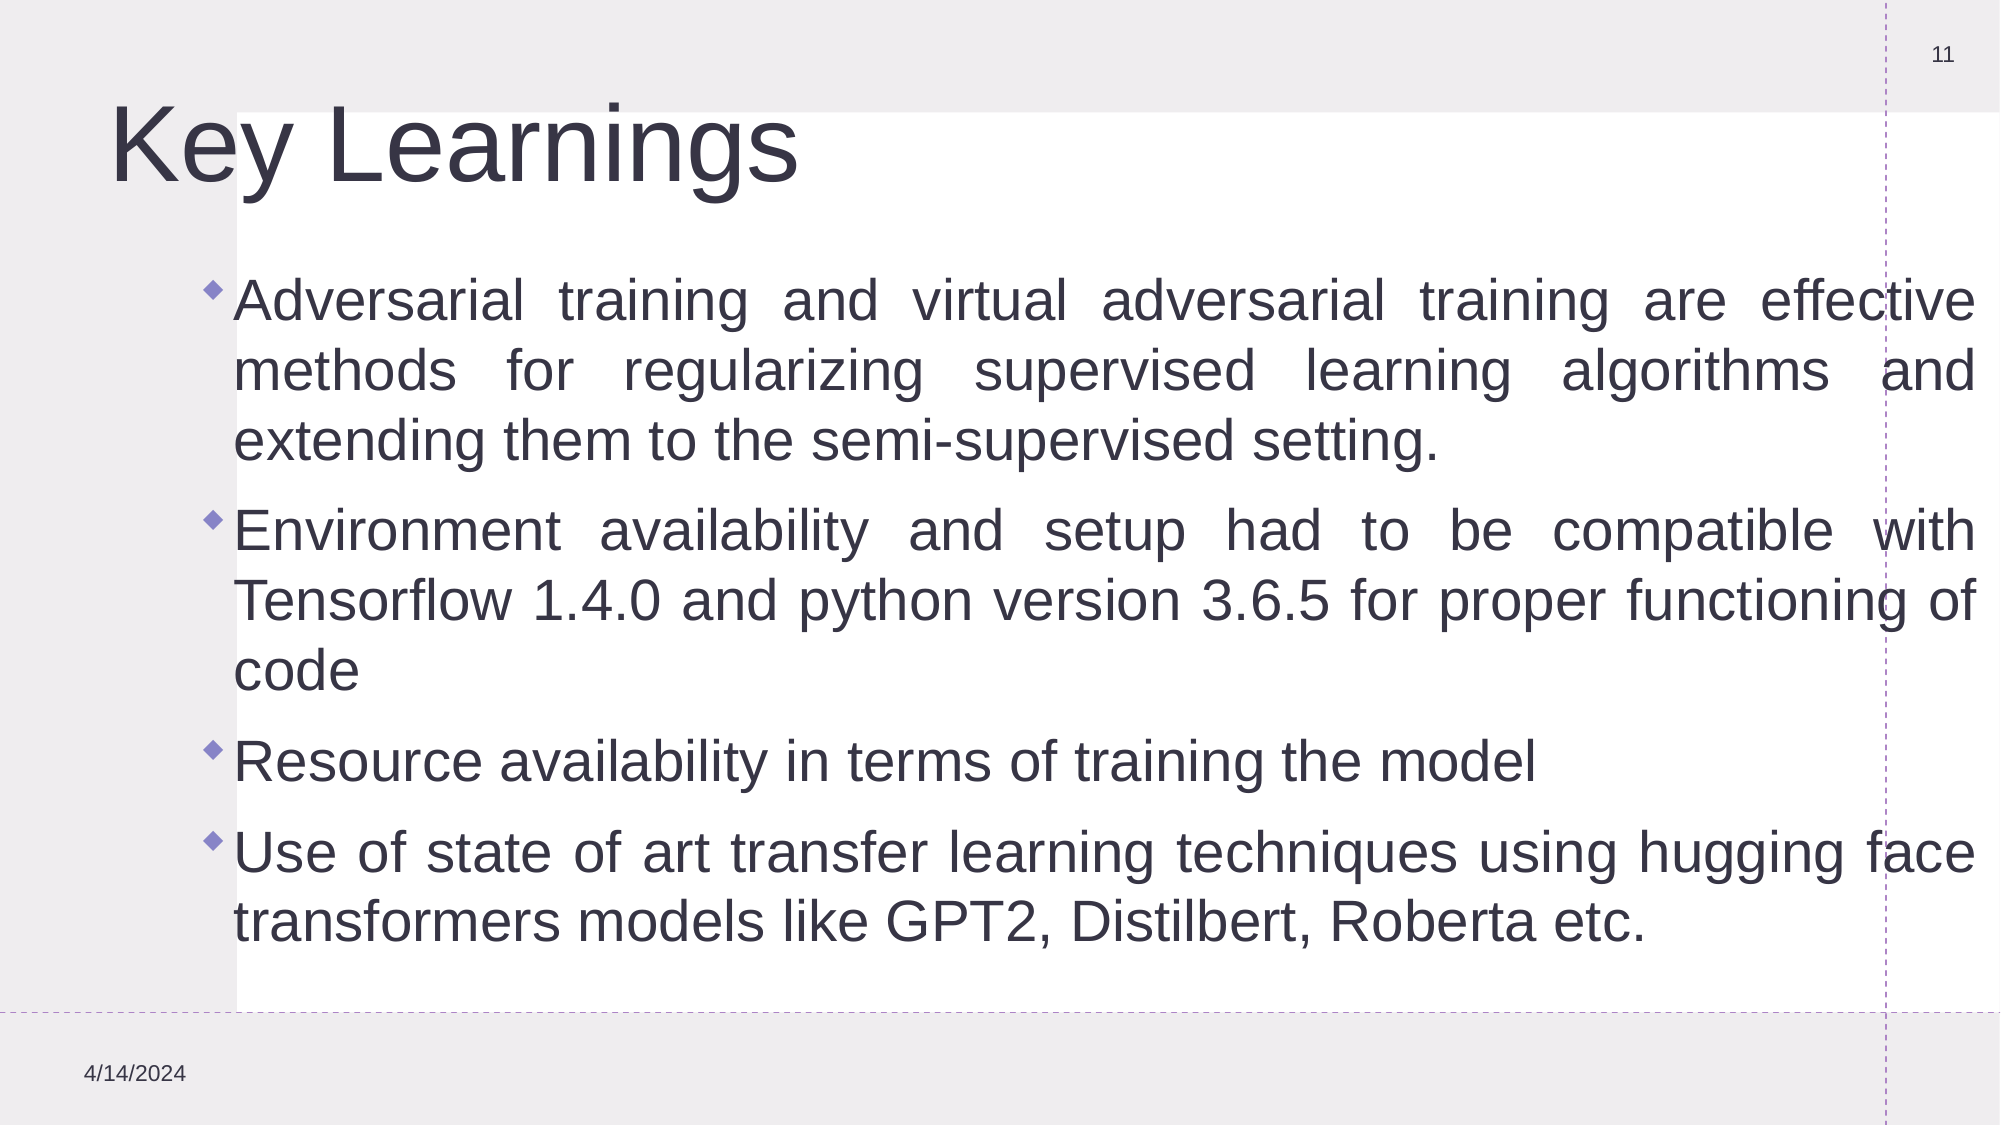

11
# Key Learnings
Adversarial training and virtual adversarial training are effective methods for regularizing supervised learning algorithms and extending them to the semi-supervised setting. ​ ​
Environment availability and setup had to be compatible with Tensorflow 1.4.0 and python version 3.6.5 for proper functioning of code
Resource availability in terms of training the model
Use of state of art transfer learning techniques using hugging face transformers models like GPT2, Distilbert, Roberta etc.

4/14/2024